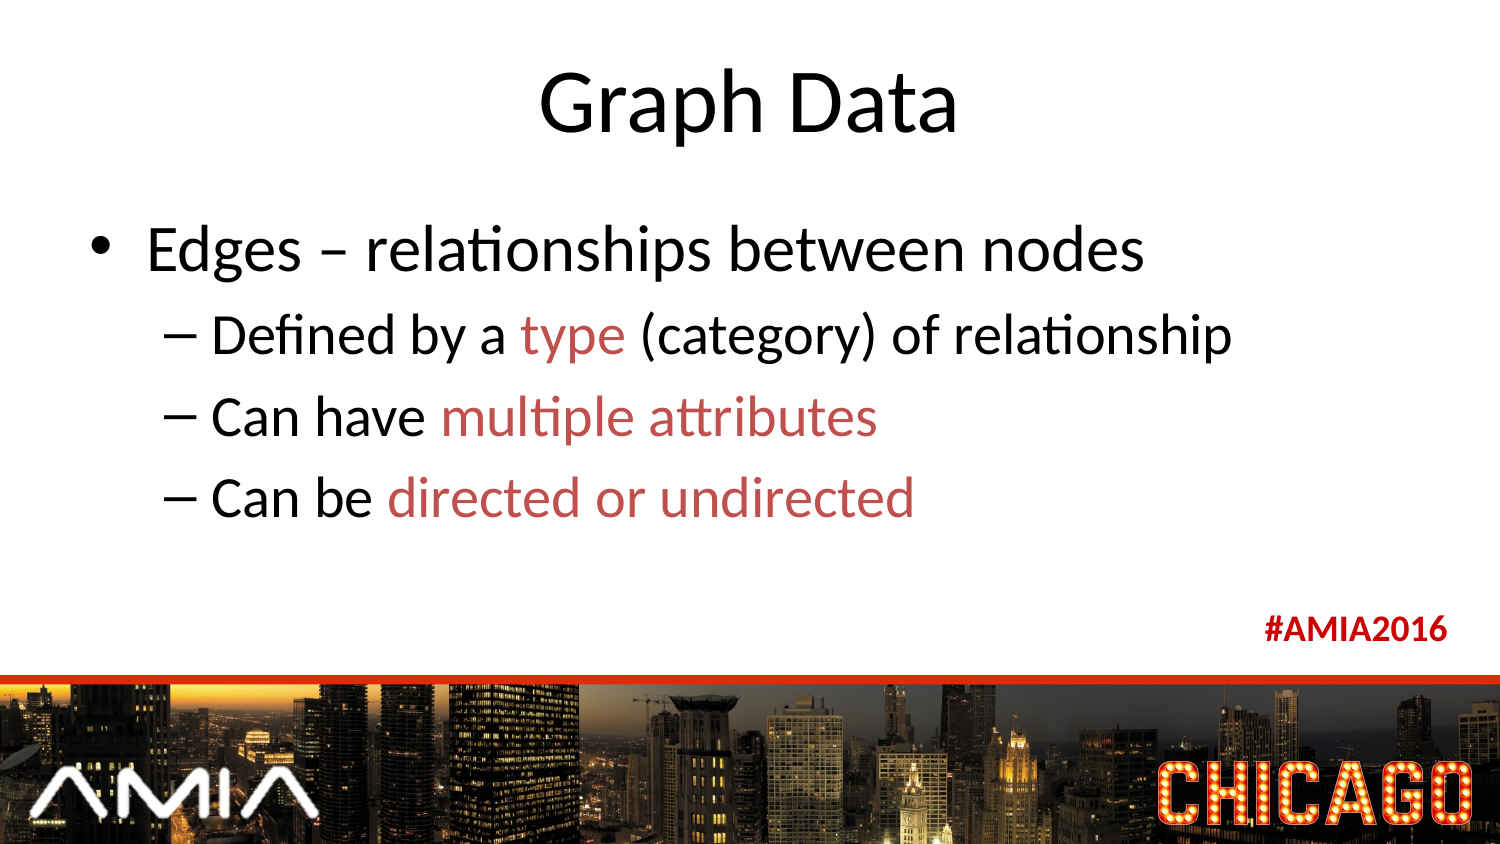

# Graph Data

Edges – relationships between nodes
Defined by a type (category) of relationship
Can have multiple attributes
Can be directed or undirected